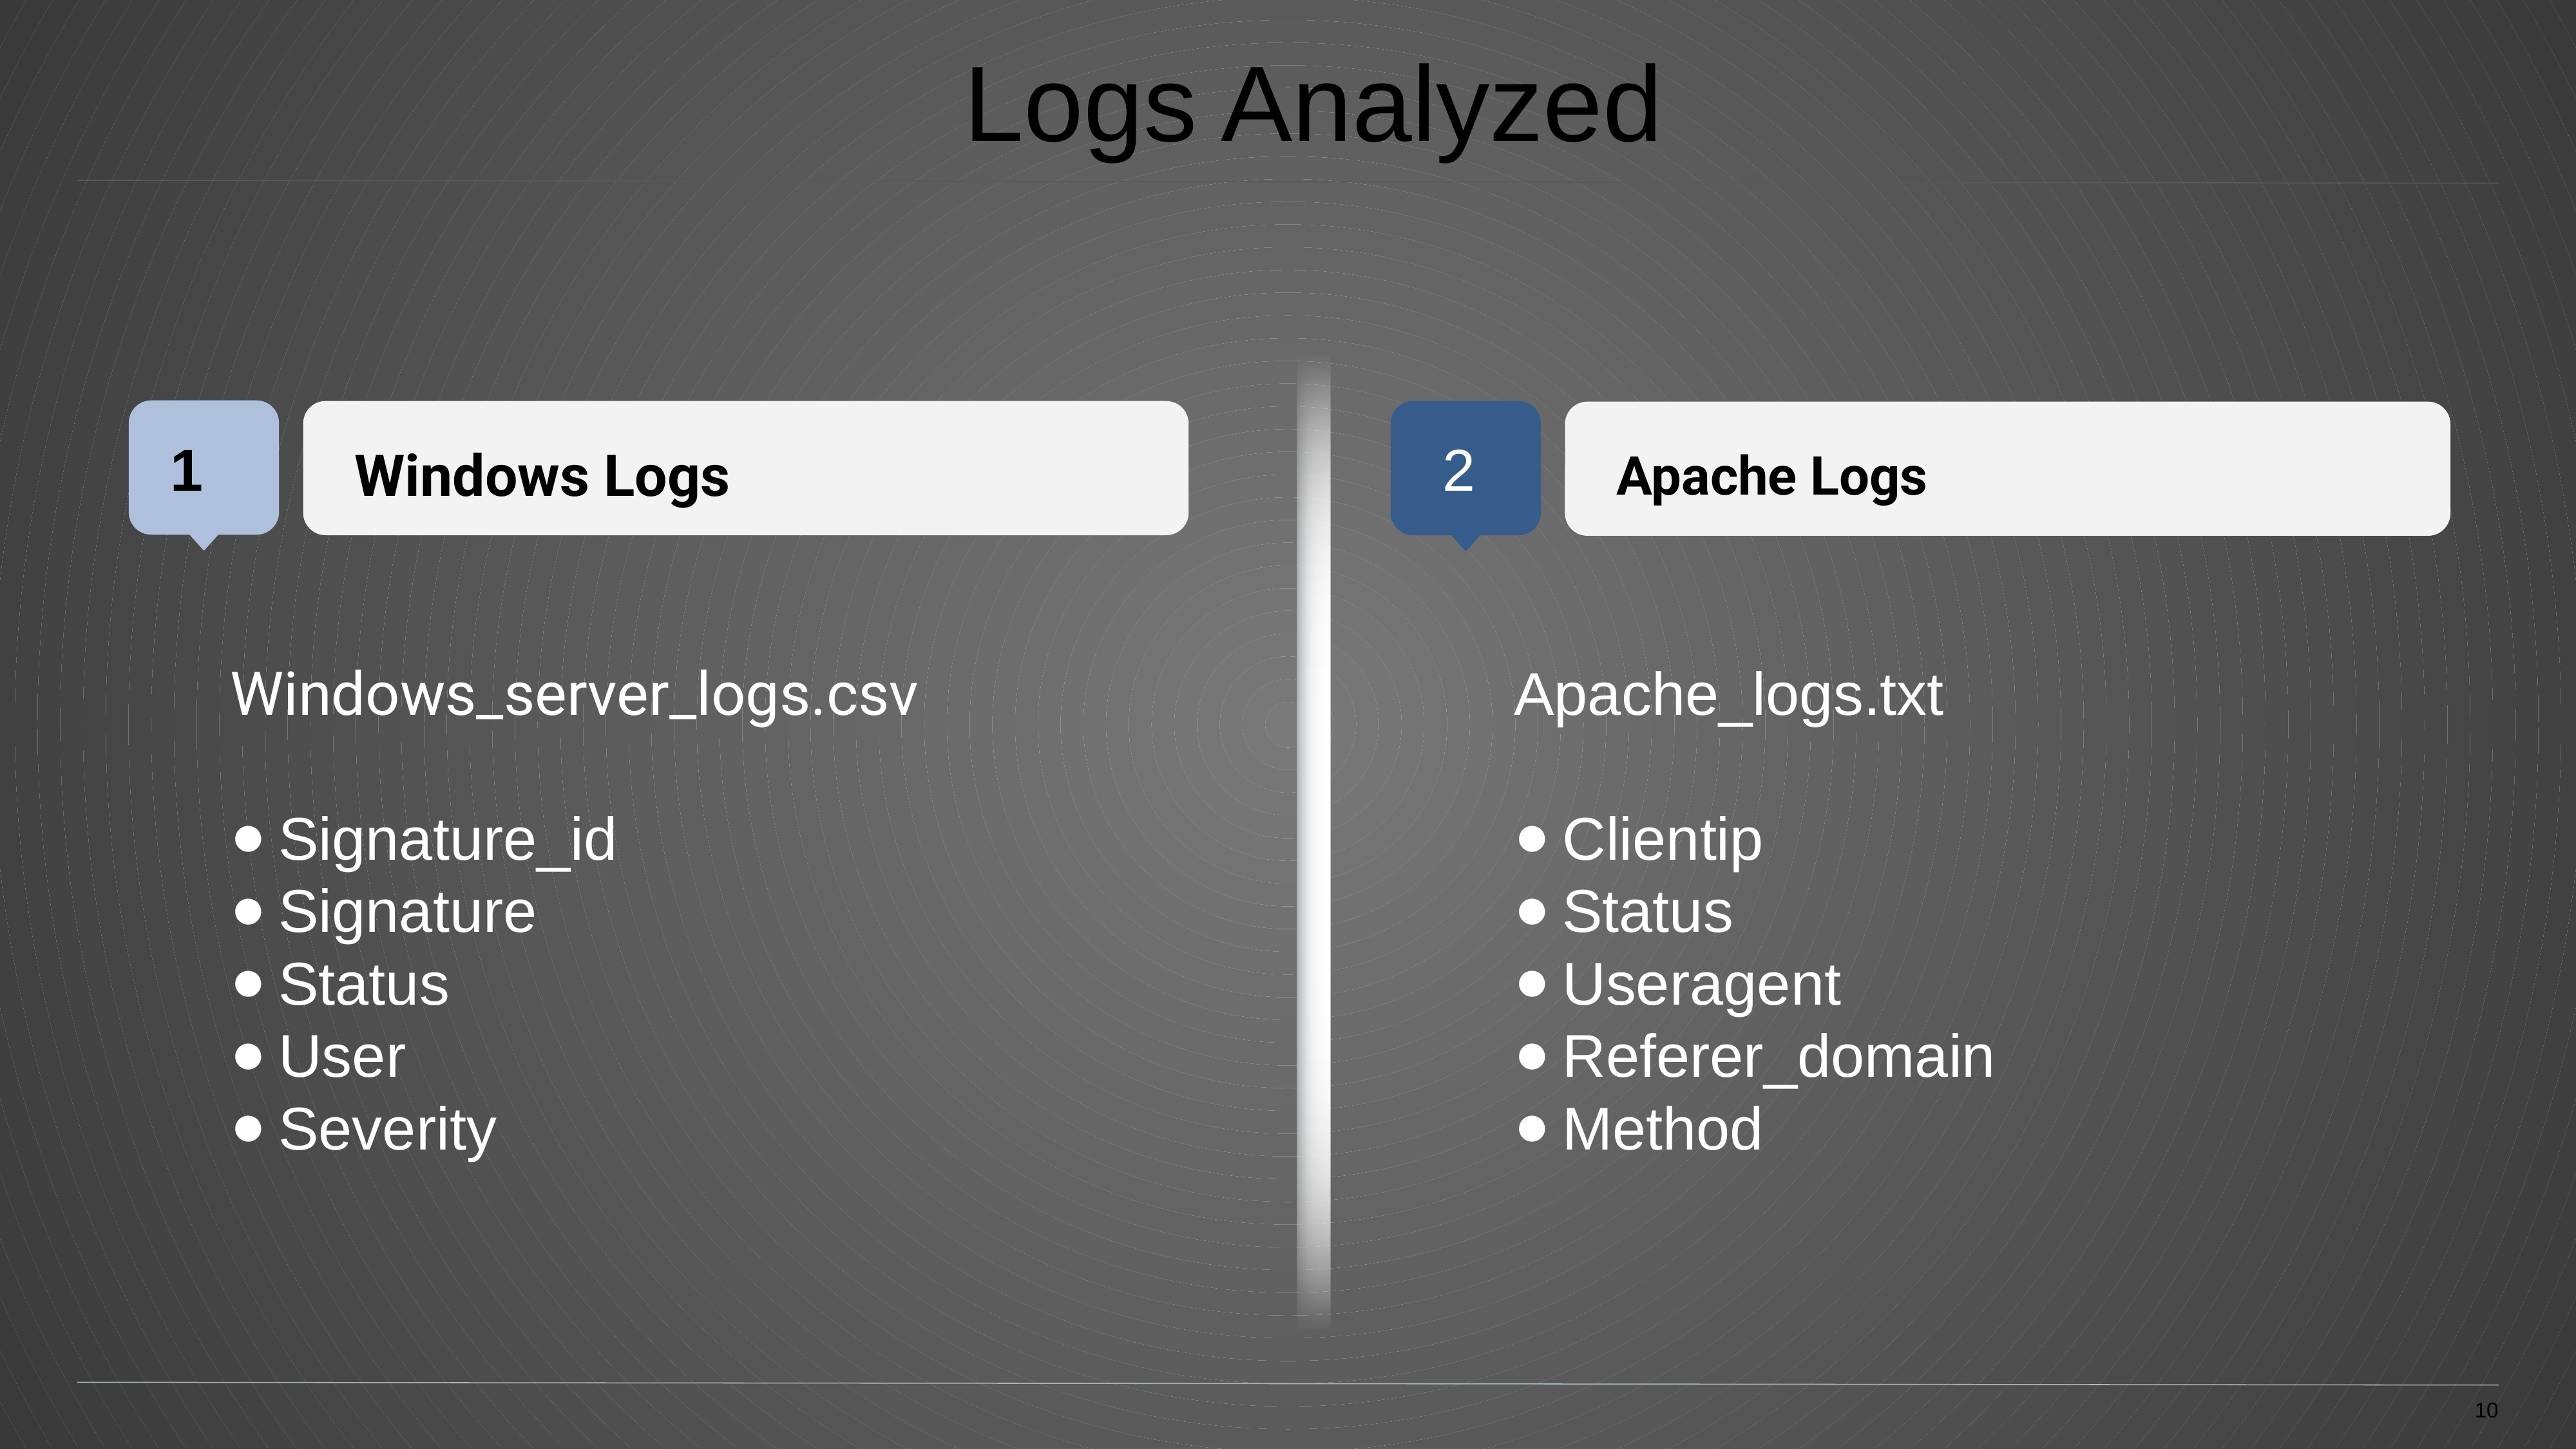

# Logs Analyzed
Windows Logs
Apache Logs
1
2
Windows_server_logs.csv

Signature_id
Signature
Status
User
Severity
Apache_logs.txt

Clientip
Status
Useragent
Referer_domain
Method
10